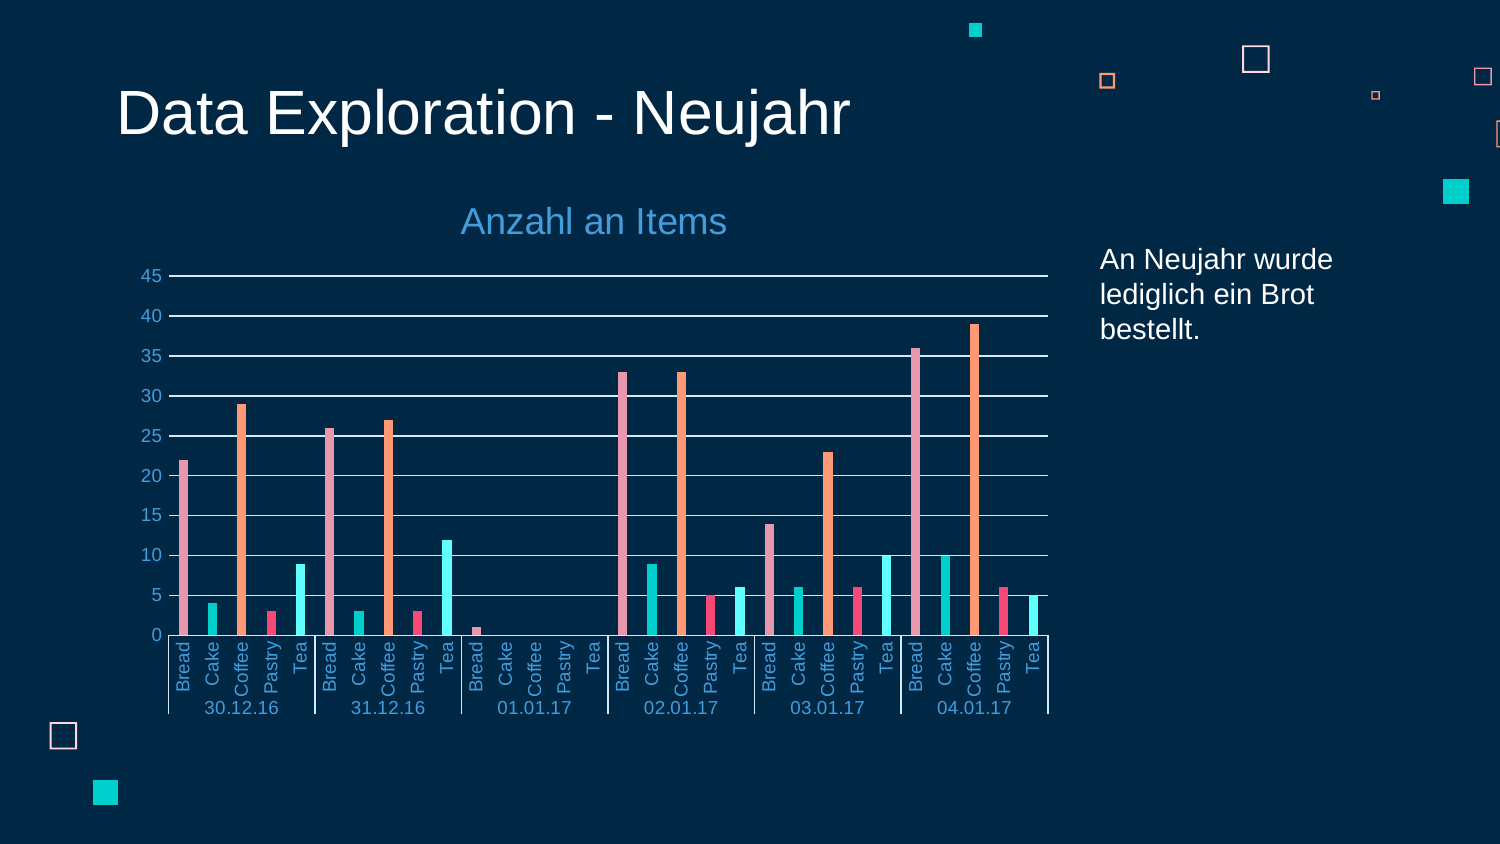

# Data Exploration - Neujahr

### Chart: Anzahl an Items

| Category | Ergebnis |
|---|---|
| Bread | 22.0 |
| Cake | 4.0 |
| Coffee | 29.0 |
| Pastry | 3.0 |
| Tea | 9.0 |
| Bread | 26.0 |
| Cake | 3.0 |
| Coffee | 27.0 |
| Pastry | 3.0 |
| Tea | 12.0 |
| Bread | 1.0 |
| Cake | None |
| Coffee | None |
| Pastry | None |
| Tea | None |
| Bread | 33.0 |
| Cake | 9.0 |
| Coffee | 33.0 |
| Pastry | 5.0 |
| Tea | 6.0 |
| Bread | 14.0 |
| Cake | 6.0 |
| Coffee | 23.0 |
| Pastry | 6.0 |
| Tea | 10.0 |
| Bread | 36.0 |
| Cake | 10.0 |
| Coffee | 39.0 |
| Pastry | 6.0 |
| Tea | 5.0 |
An Neujahr wurde lediglich ein Brot bestellt.